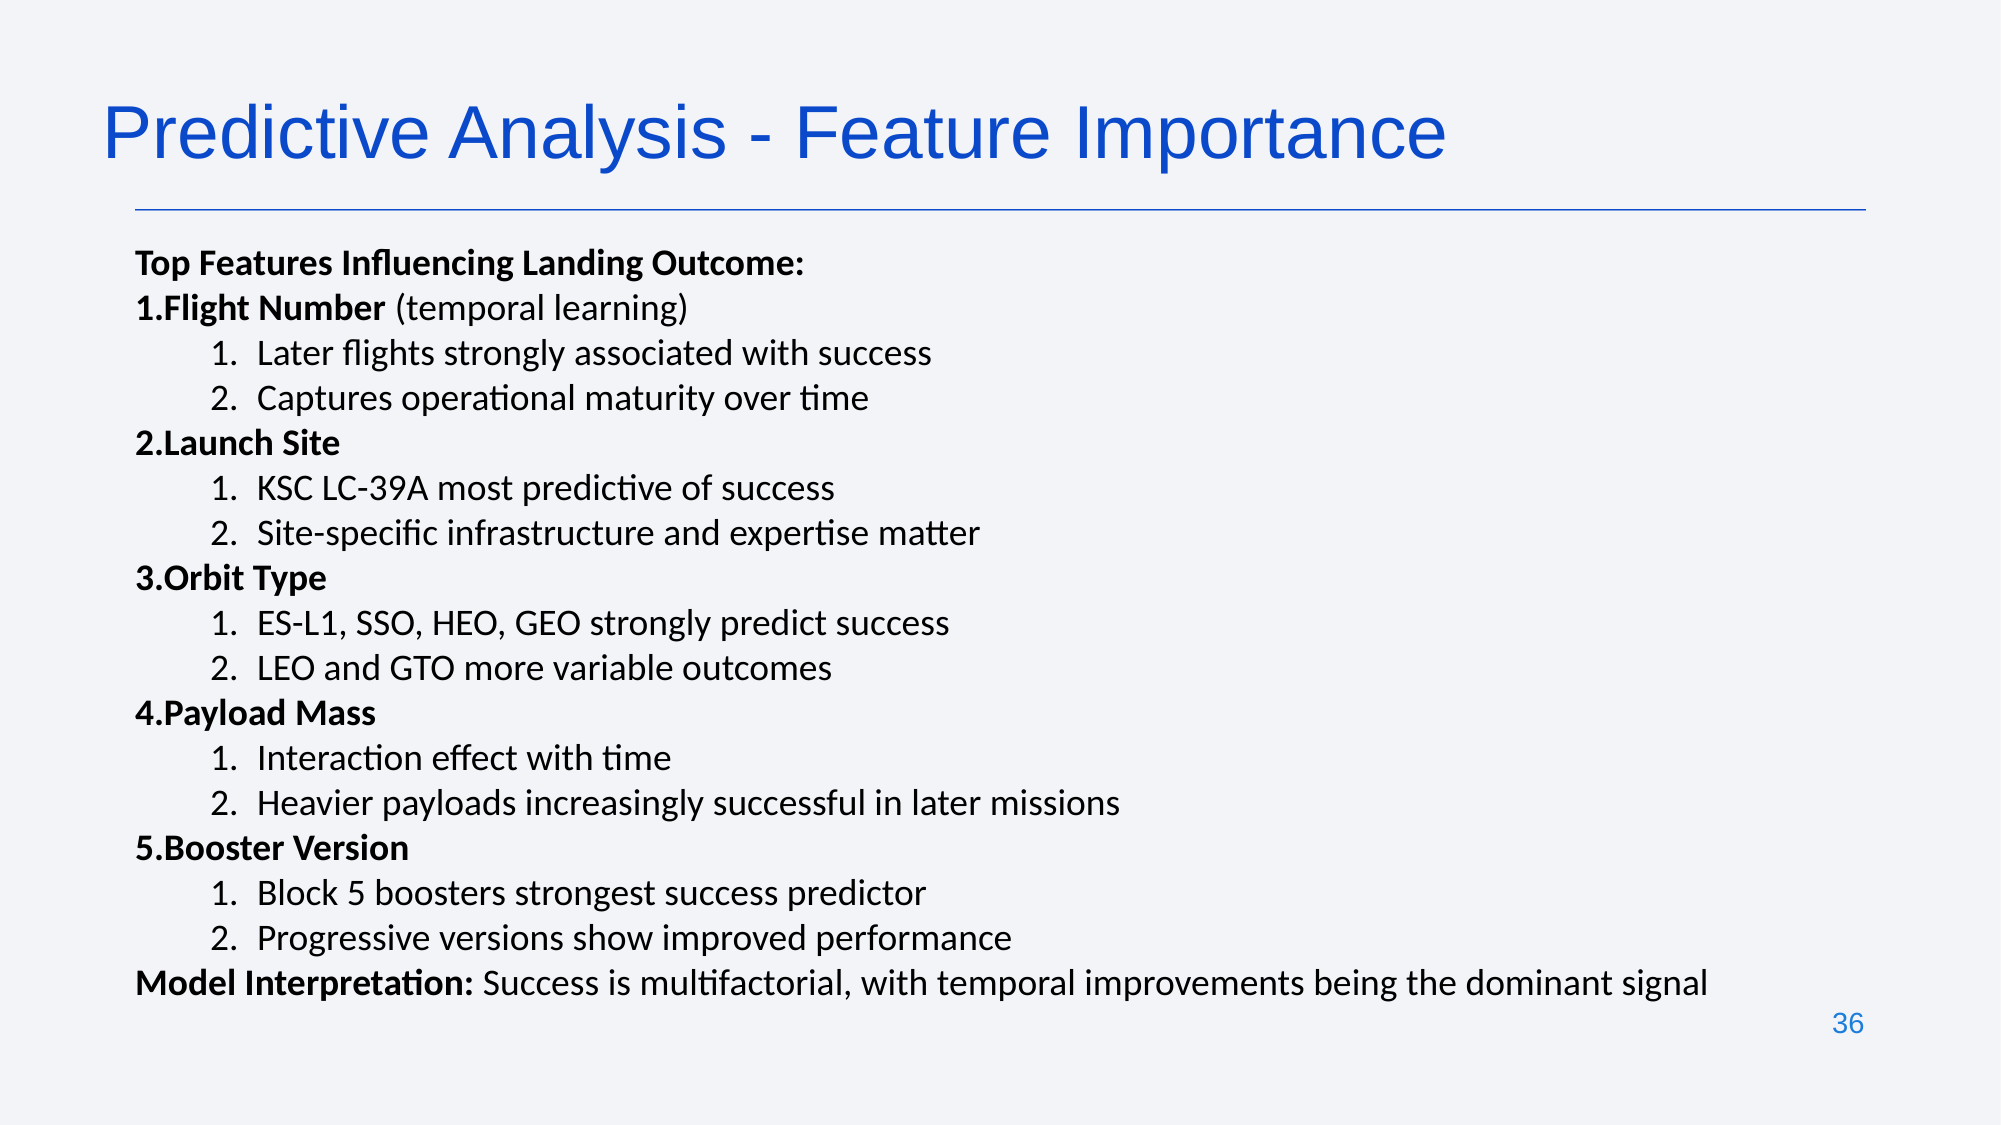

Predictive Analysis - Feature Importance
Top Features Influencing Landing Outcome:
Flight Number (temporal learning)
Later flights strongly associated with success
Captures operational maturity over time
Launch Site
KSC LC-39A most predictive of success
Site-specific infrastructure and expertise matter
Orbit Type
ES-L1, SSO, HEO, GEO strongly predict success
LEO and GTO more variable outcomes
Payload Mass
Interaction effect with time
Heavier payloads increasingly successful in later missions
Booster Version
Block 5 boosters strongest success predictor
Progressive versions show improved performance
Model Interpretation: Success is multifactorial, with temporal improvements being the dominant signal
36